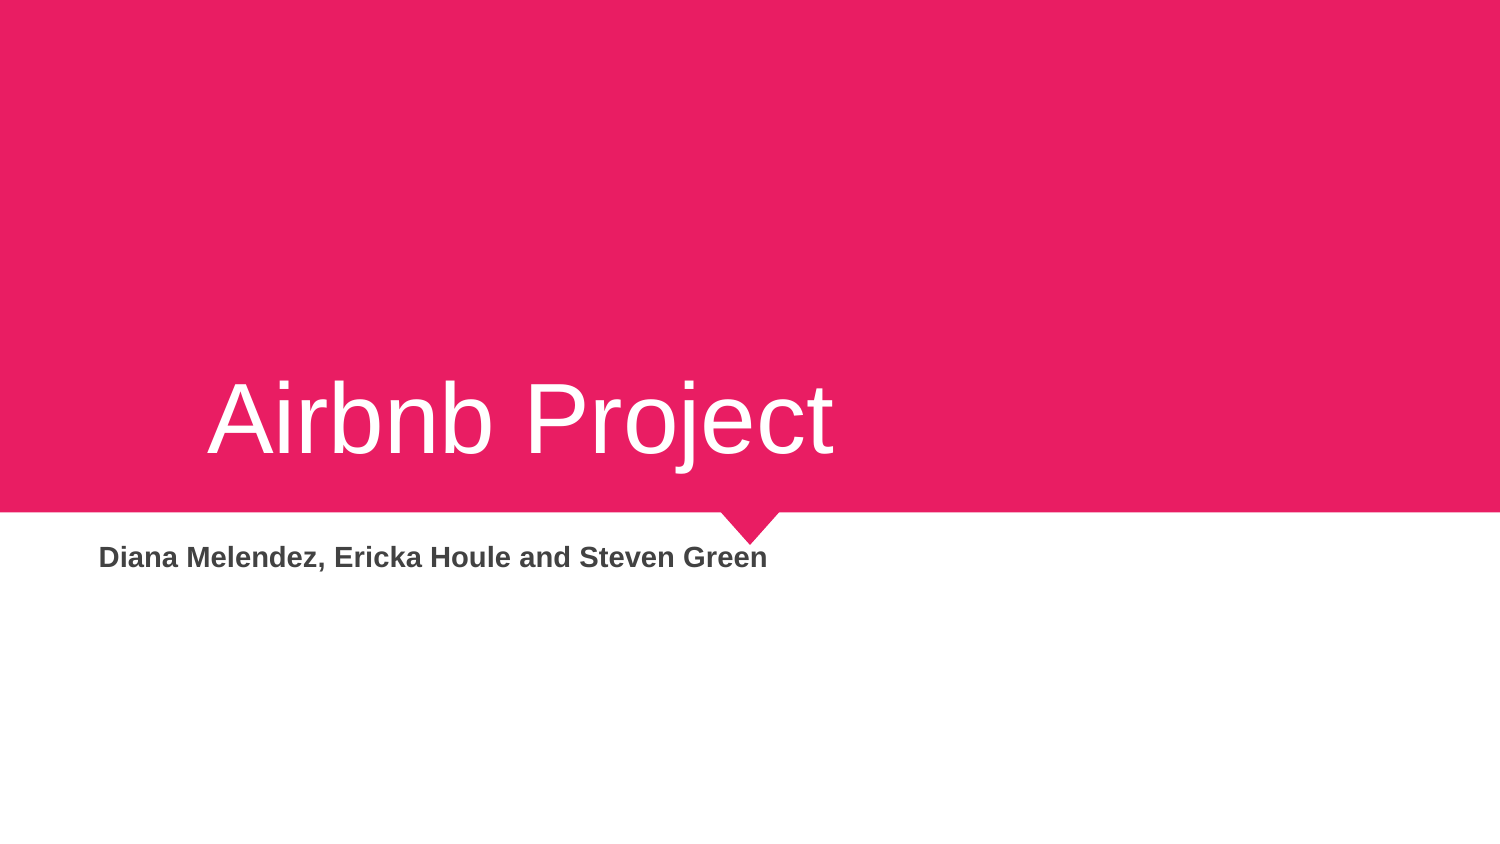

# Airbnb Project
Diana Melendez, Ericka Houle and Steven Green